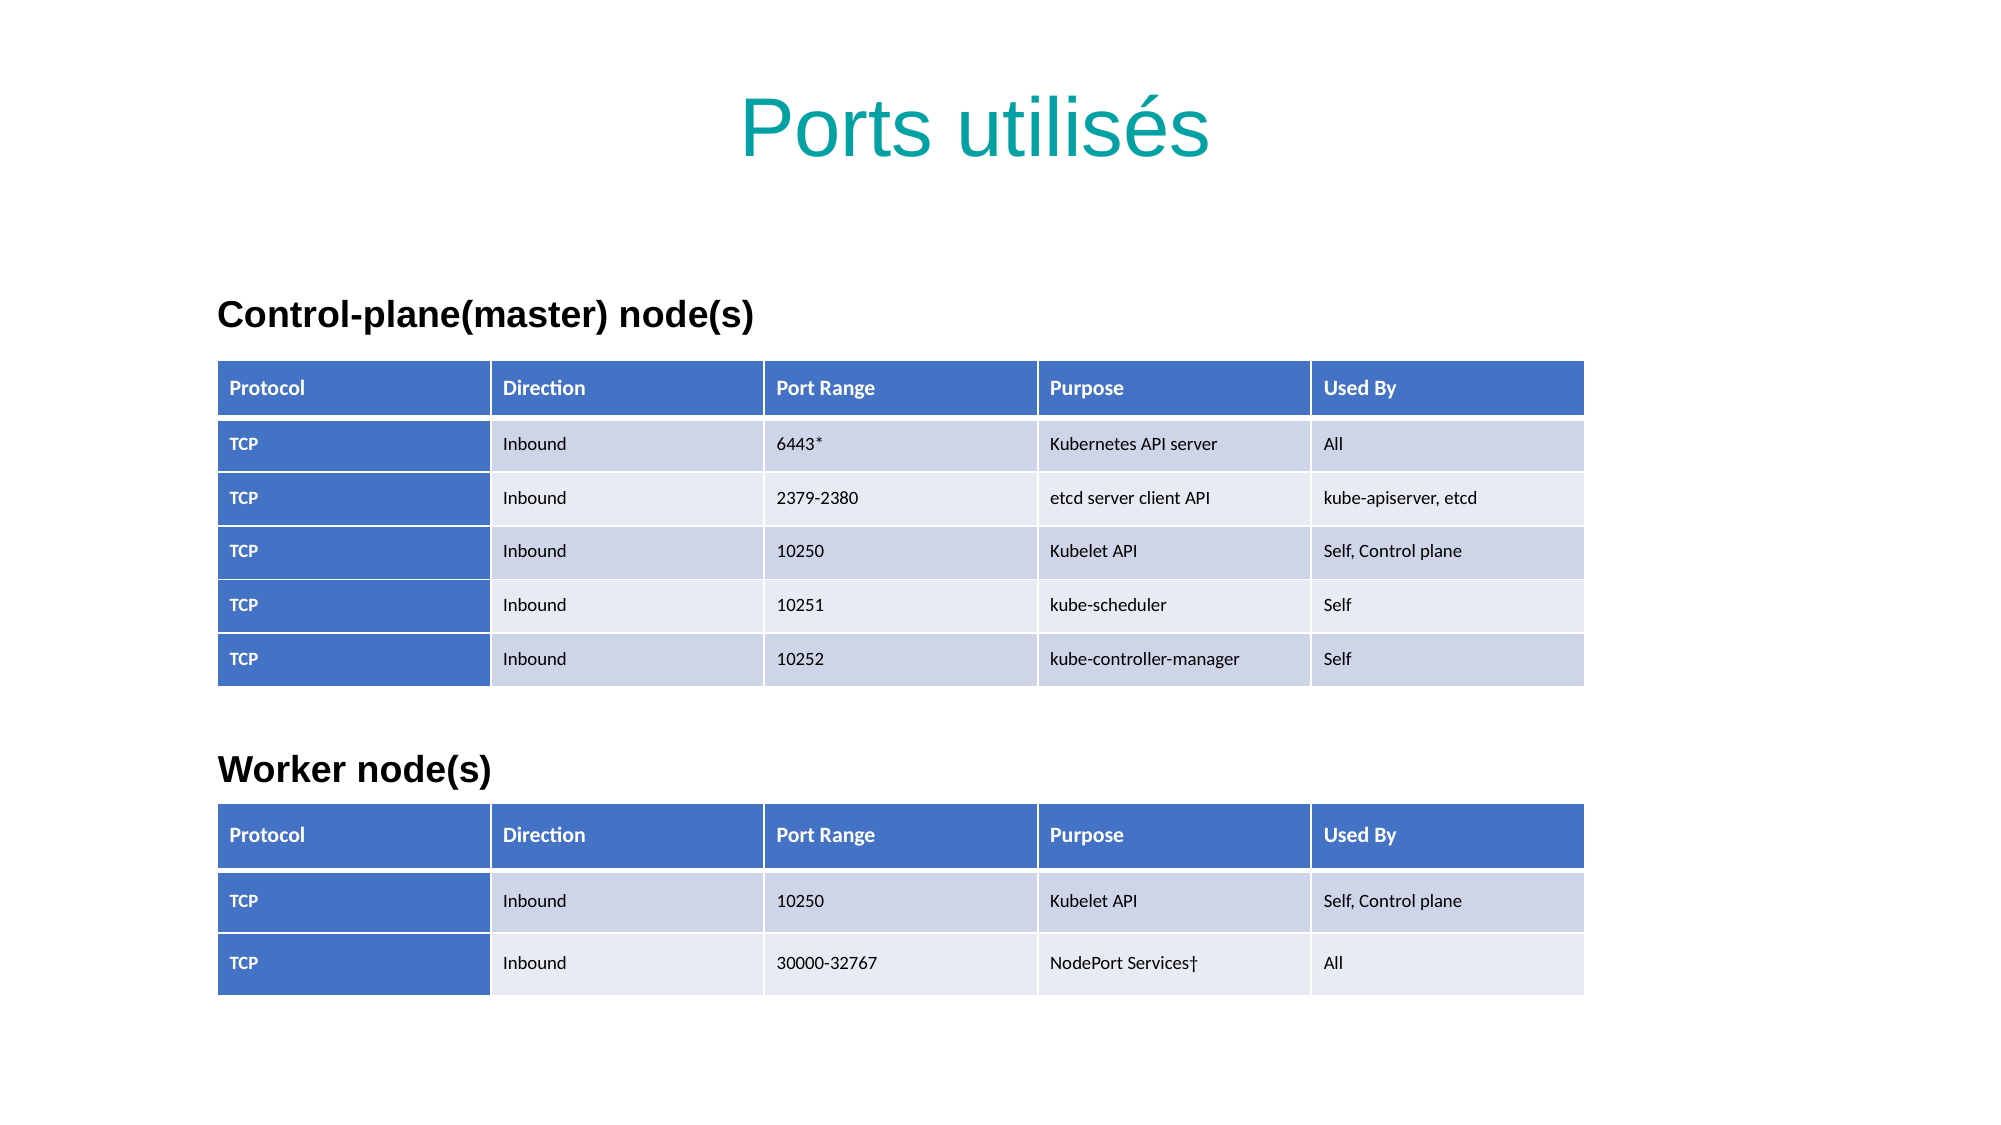

Ports utilisés
Control-plane(master) node(s)

| Protocol | Direction | Port Range | Purpose | Used By |
| --- | --- | --- | --- | --- |
| TCP | Inbound | 6443\* | Kubernetes API server | All |
| TCP | Inbound | 2379-2380 | etcd server client API | kube-apiserver, etcd |
| TCP | Inbound | 10250 | Kubelet API | Self, Control plane |
| TCP | Inbound | 10251 | kube-scheduler | Self |
| TCP | Inbound | 10252 | kube-controller-manager | Self |
Worker node(s)
| Protocol | Direction | Port Range | Purpose | Used By |
| --- | --- | --- | --- | --- |
| TCP | Inbound | 10250 | Kubelet API | Self, Control plane |
| TCP | Inbound | 30000-32767 | NodePort Services† | All |